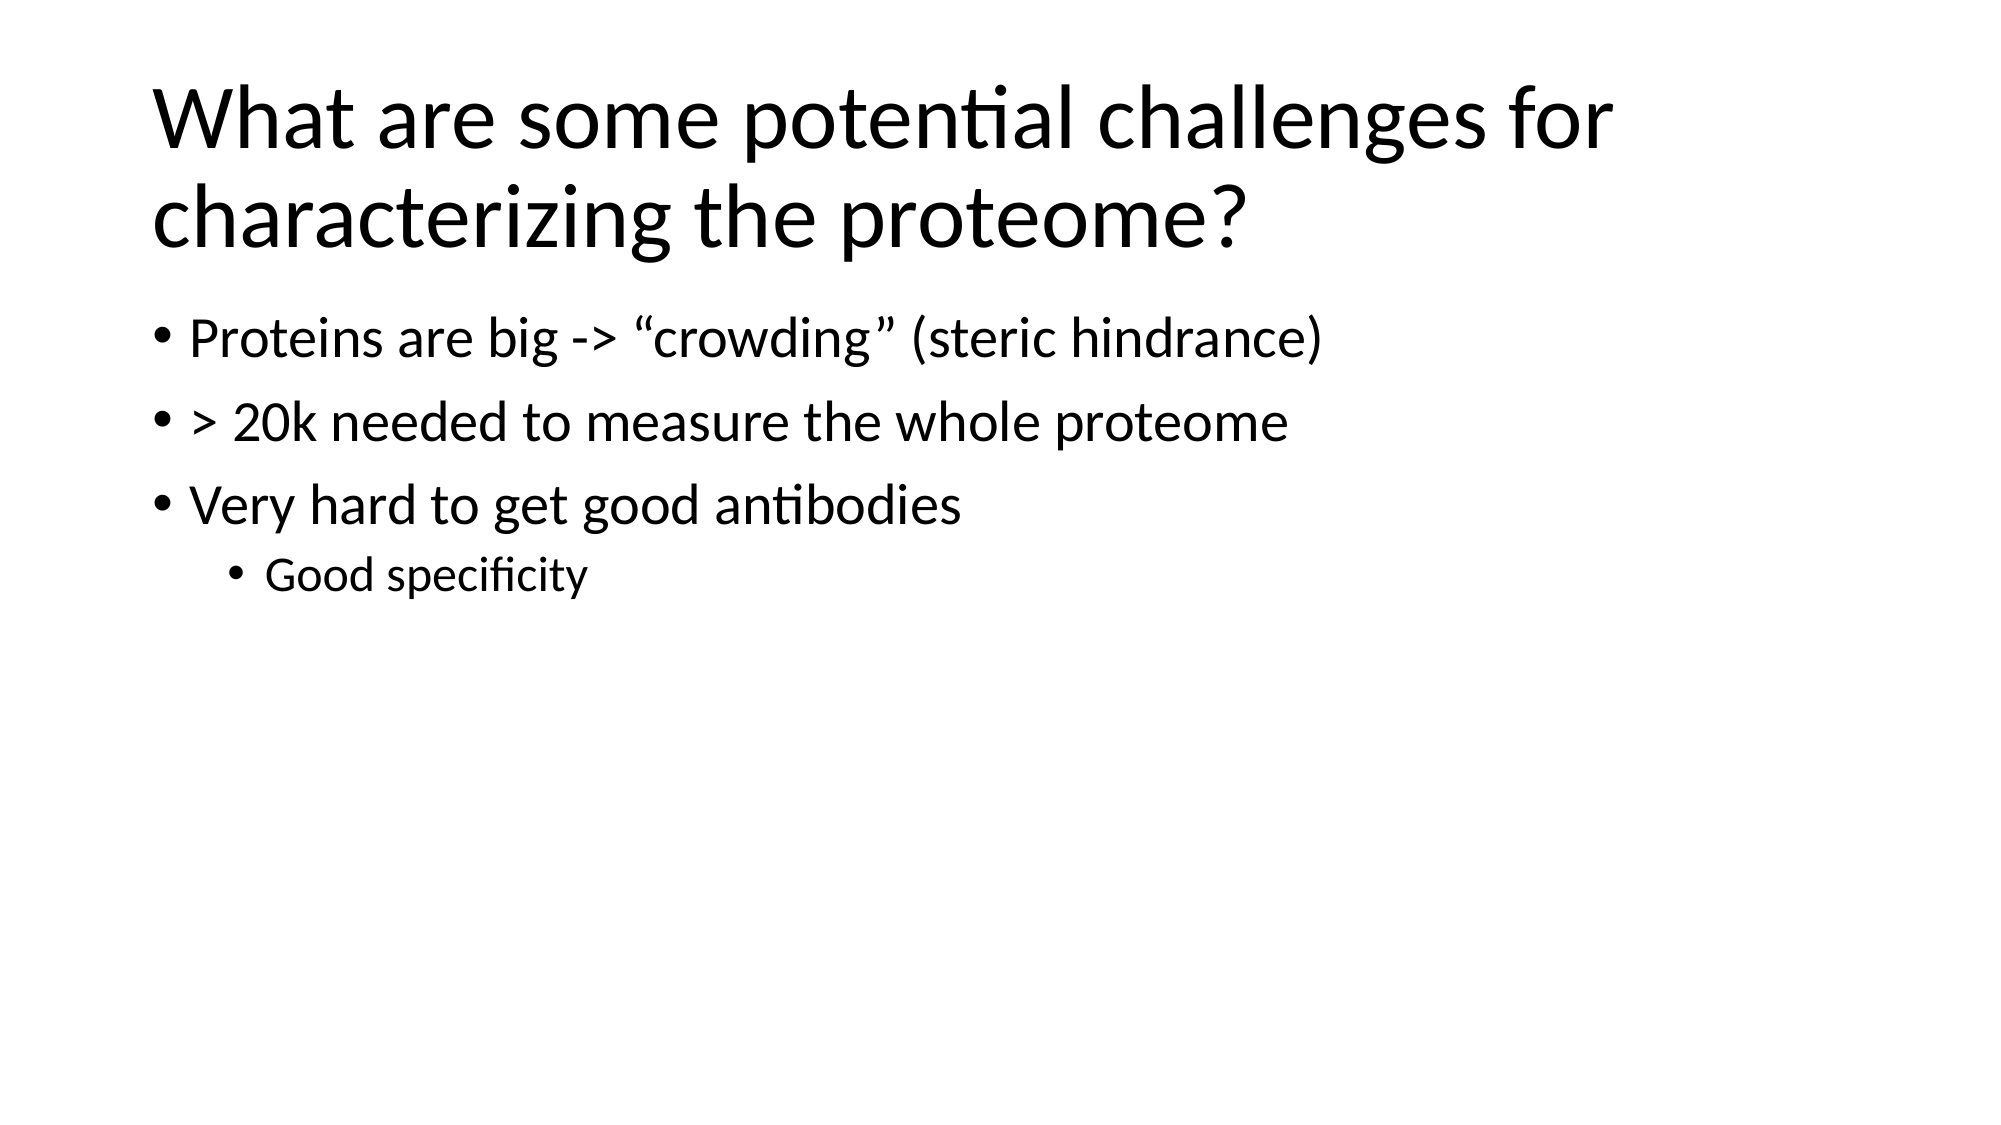

# What are some potential challenges for characterizing the proteome?
Proteins are big -> “crowding” (steric hindrance)
> 20k needed to measure the whole proteome
Very hard to get good antibodies
Good specificity